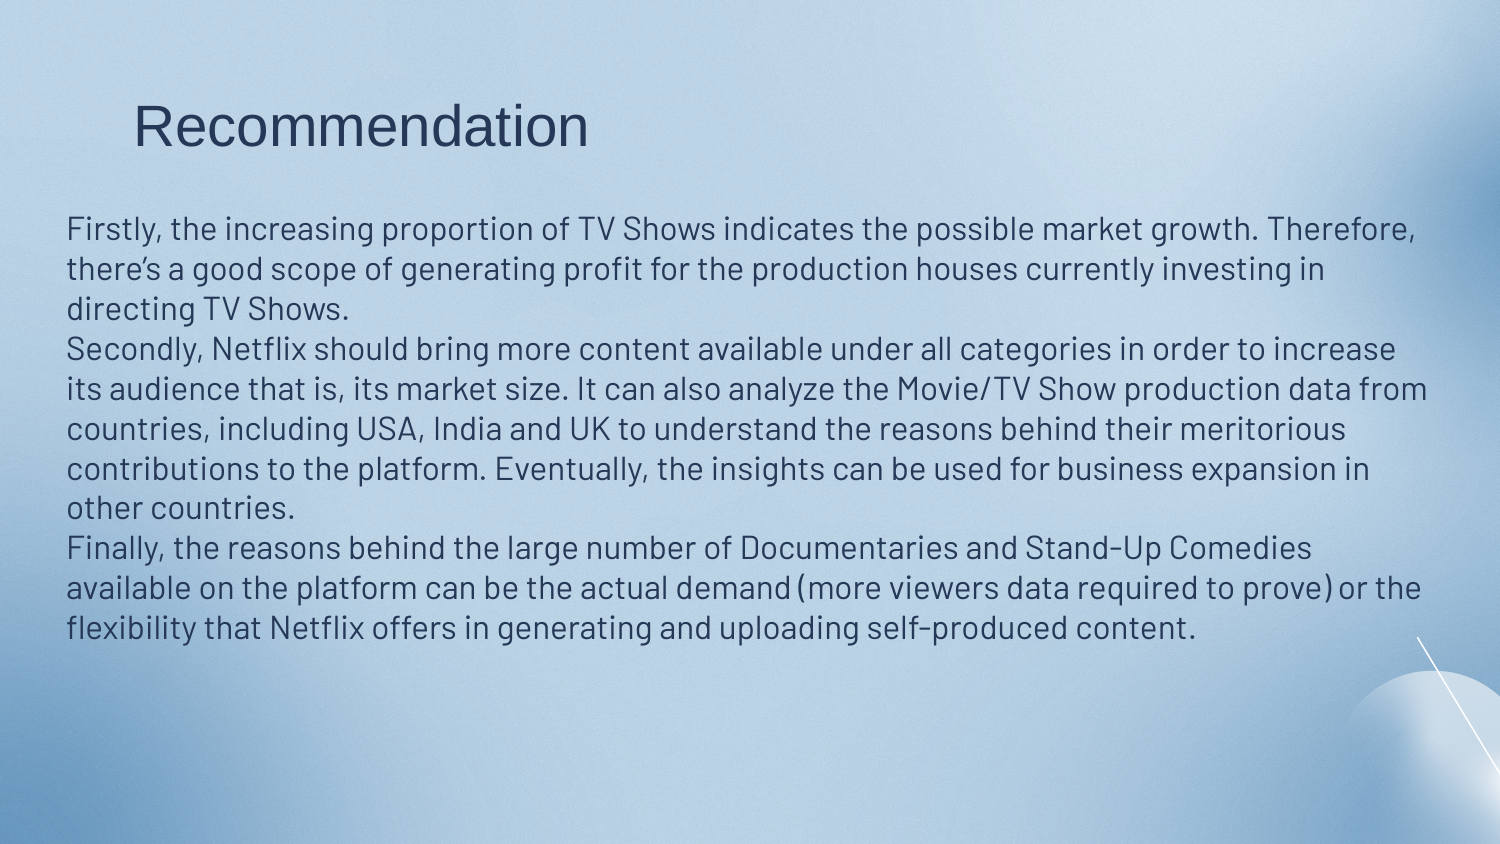

# Recommendation
Firstly, the increasing proportion of TV Shows indicates the possible market growth. Therefore, there’s a good scope of generating profit for the production houses currently investing in directing TV Shows.
Secondly, Netflix should bring more content available under all categories in order to increase its audience that is, its market size. It can also analyze the Movie/TV Show production data from countries, including USA, India and UK to understand the reasons behind their meritorious contributions to the platform. Eventually, the insights can be used for business expansion in other countries.
Finally, the reasons behind the large number of Documentaries and Stand-Up Comedies available on the platform can be the actual demand (more viewers data required to prove) or the flexibility that Netflix offers in generating and uploading self-produced content.